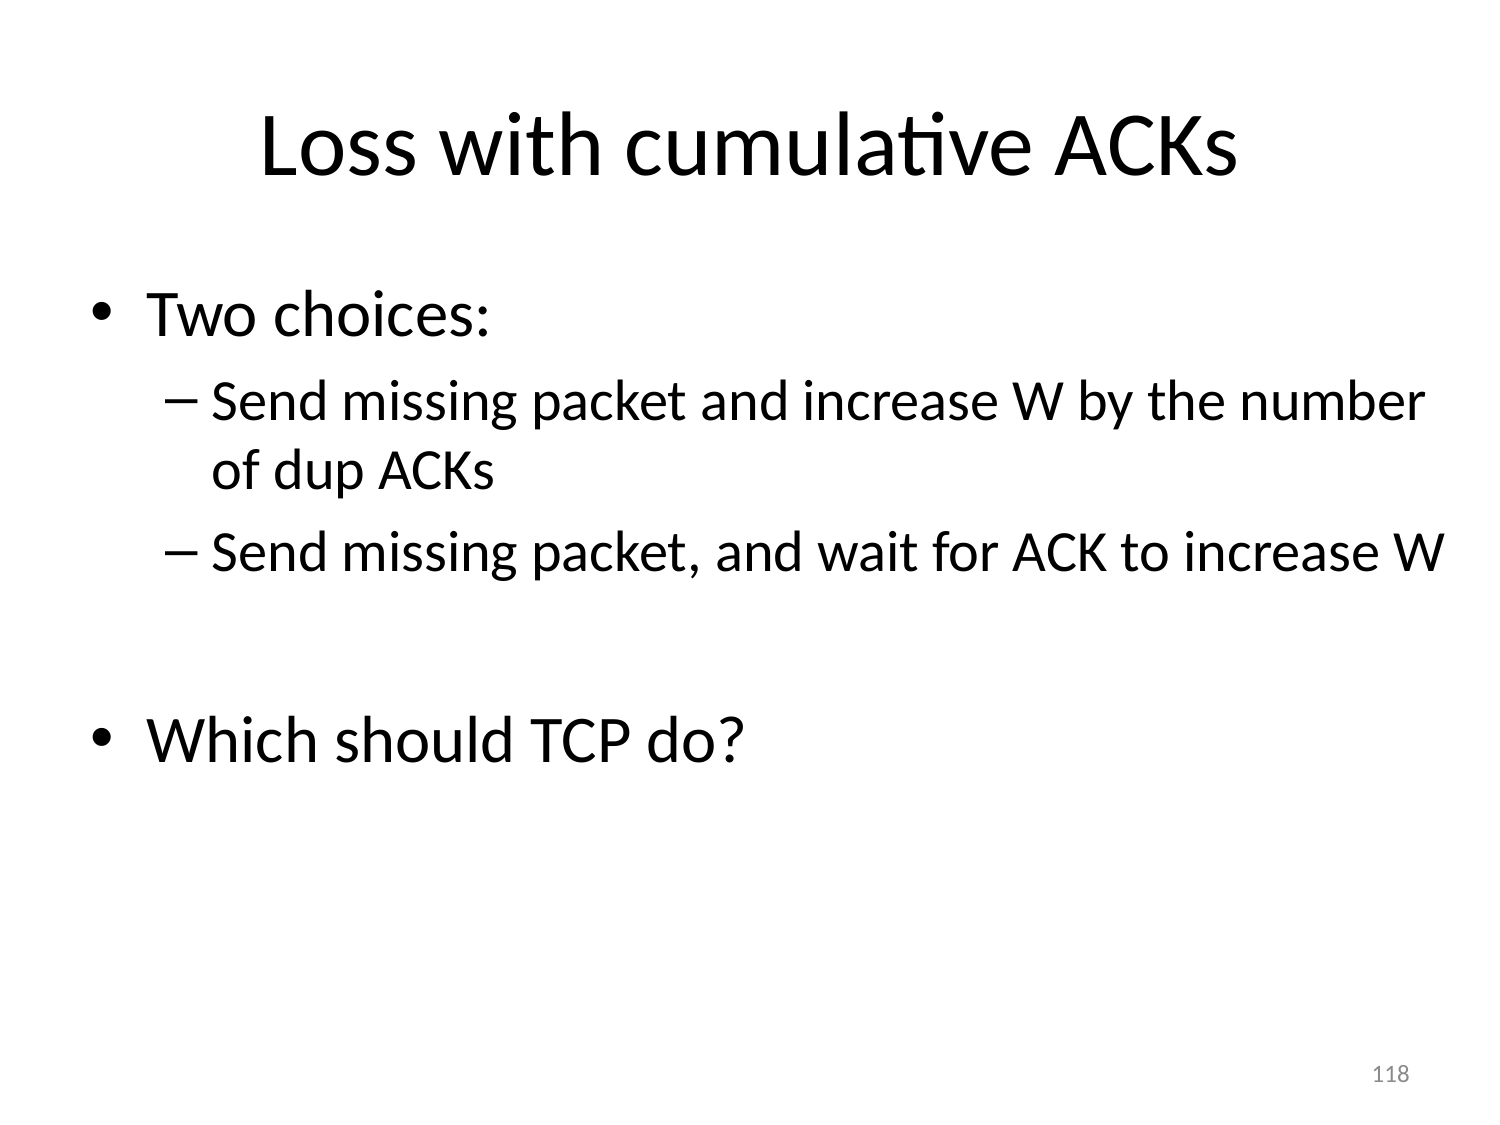

# Loss with cumulative ACKs
Two choices:
Send missing packet and increase W by the number of dup ACKs
Send missing packet, and wait for ACK to increase W

Which should TCP do?

118